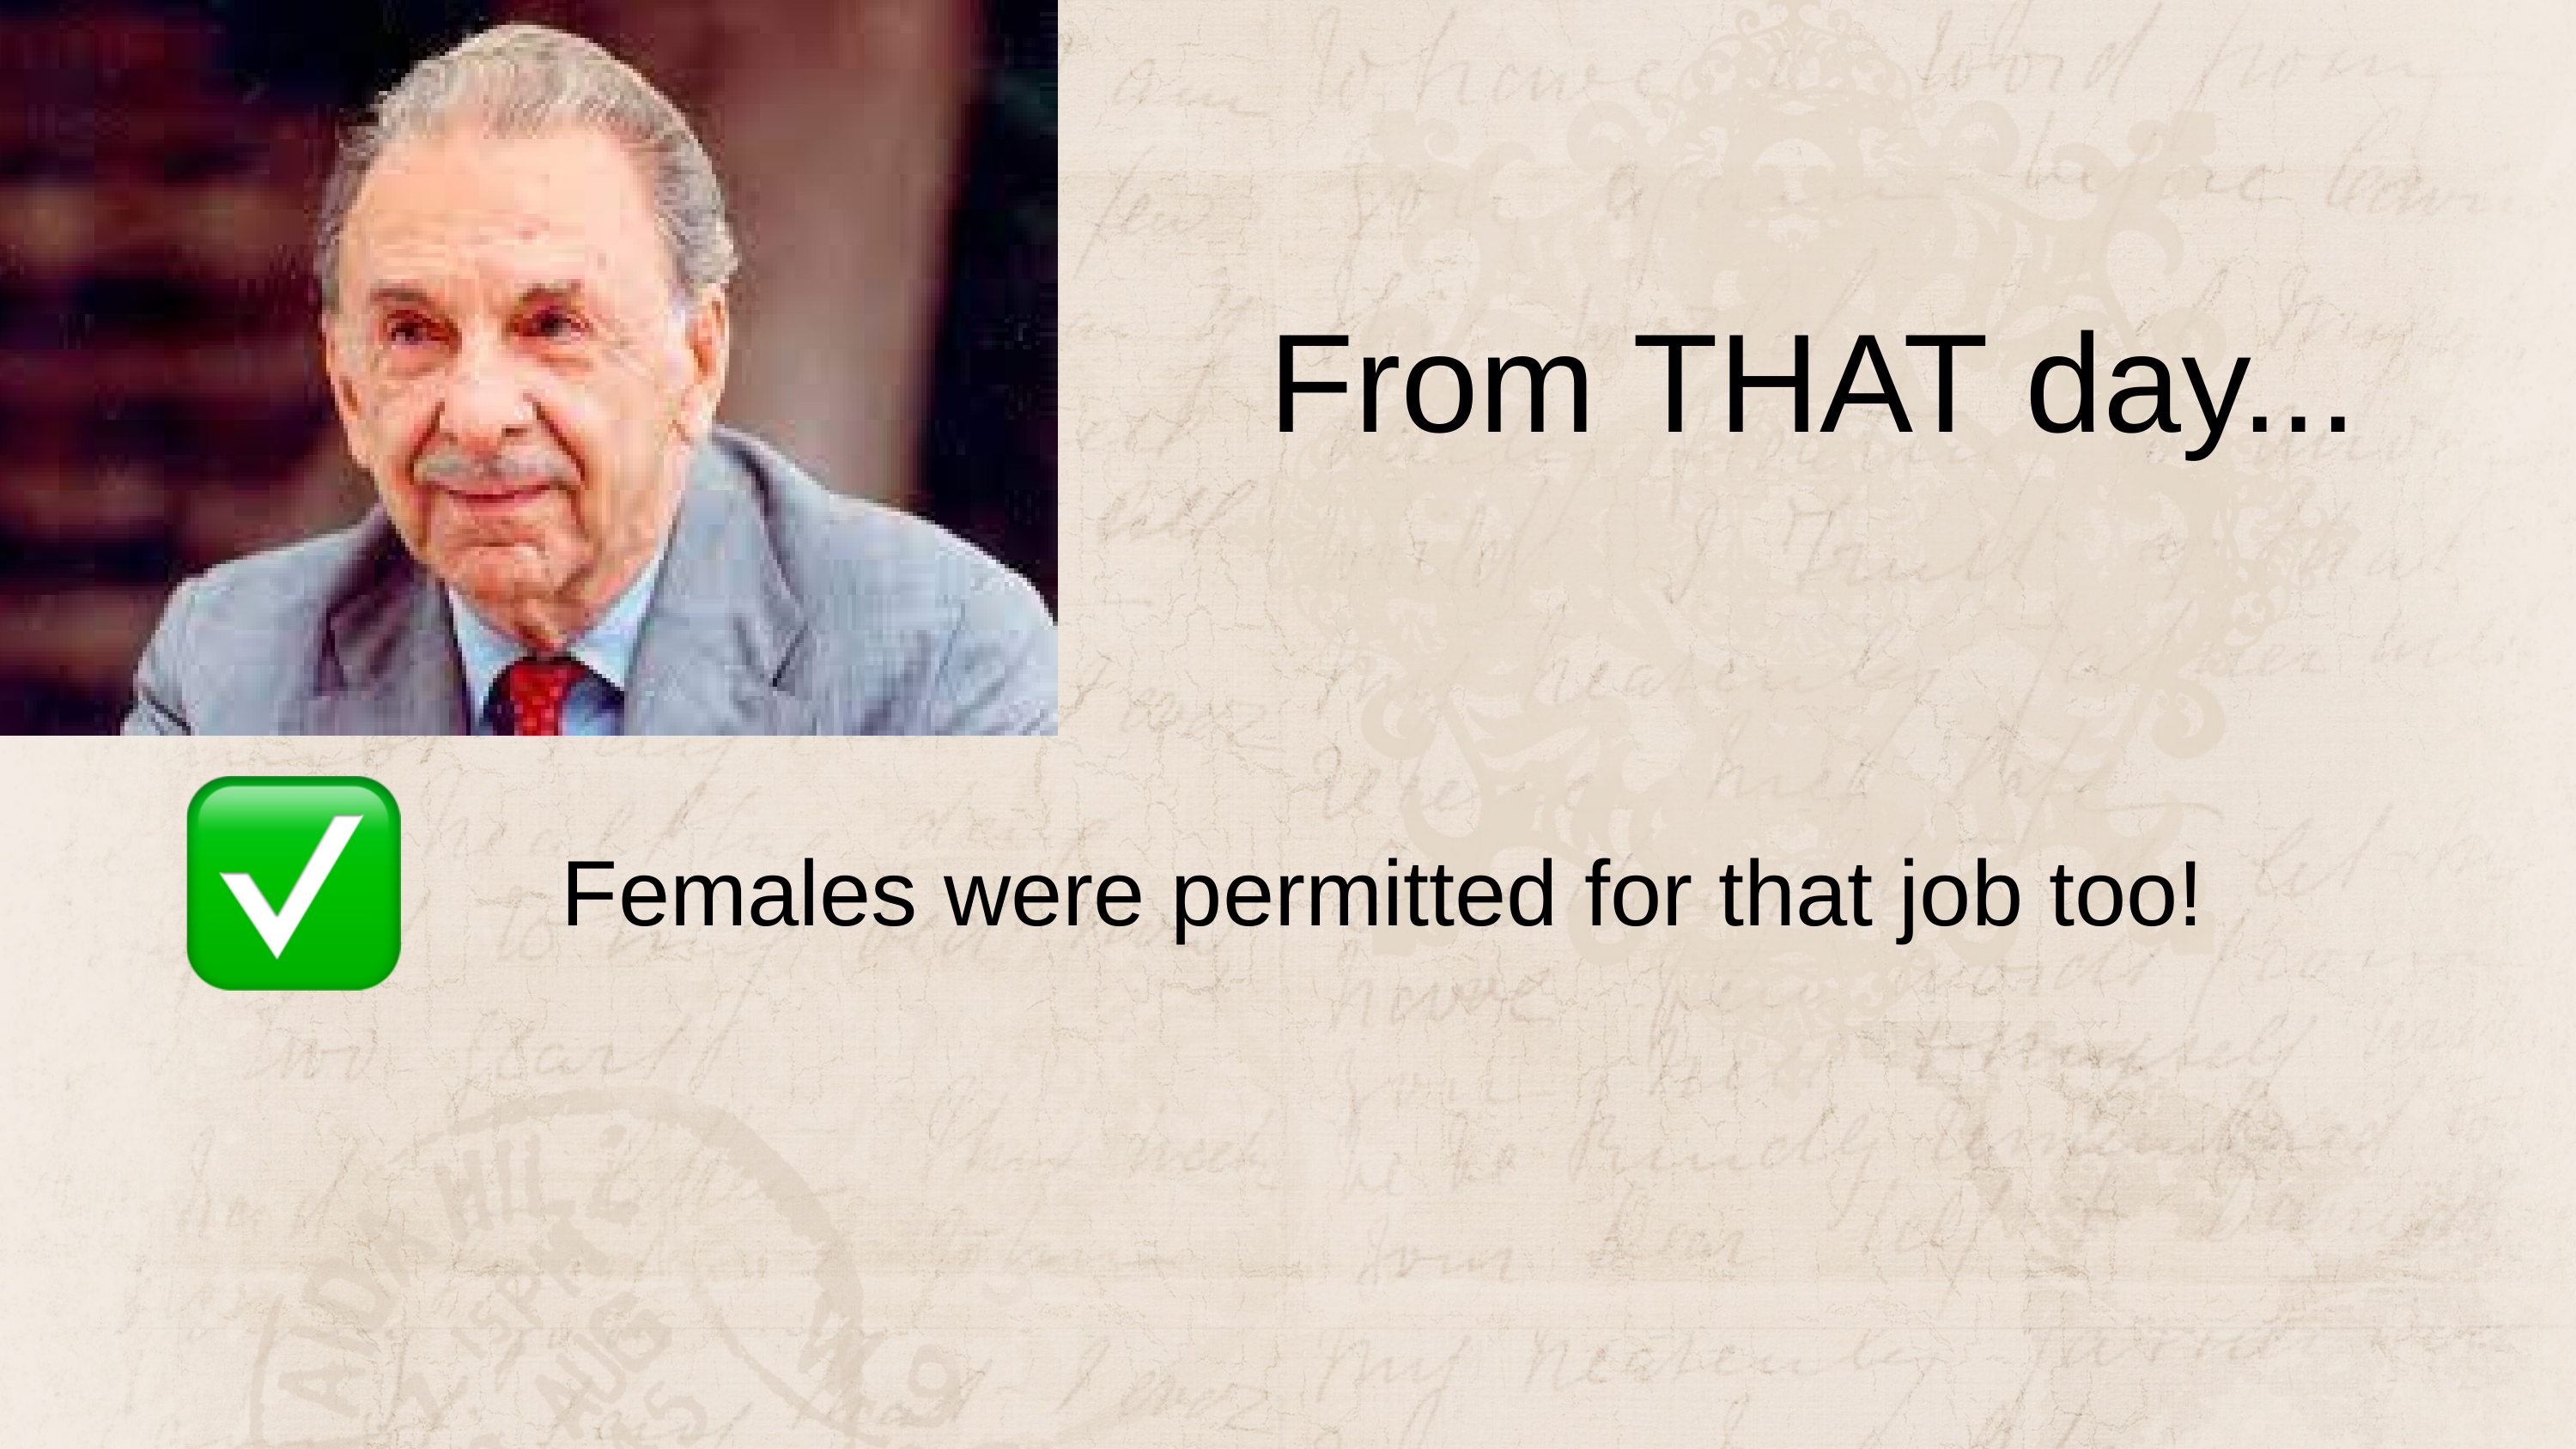

From THAT day...

Females were permitted for that job too!